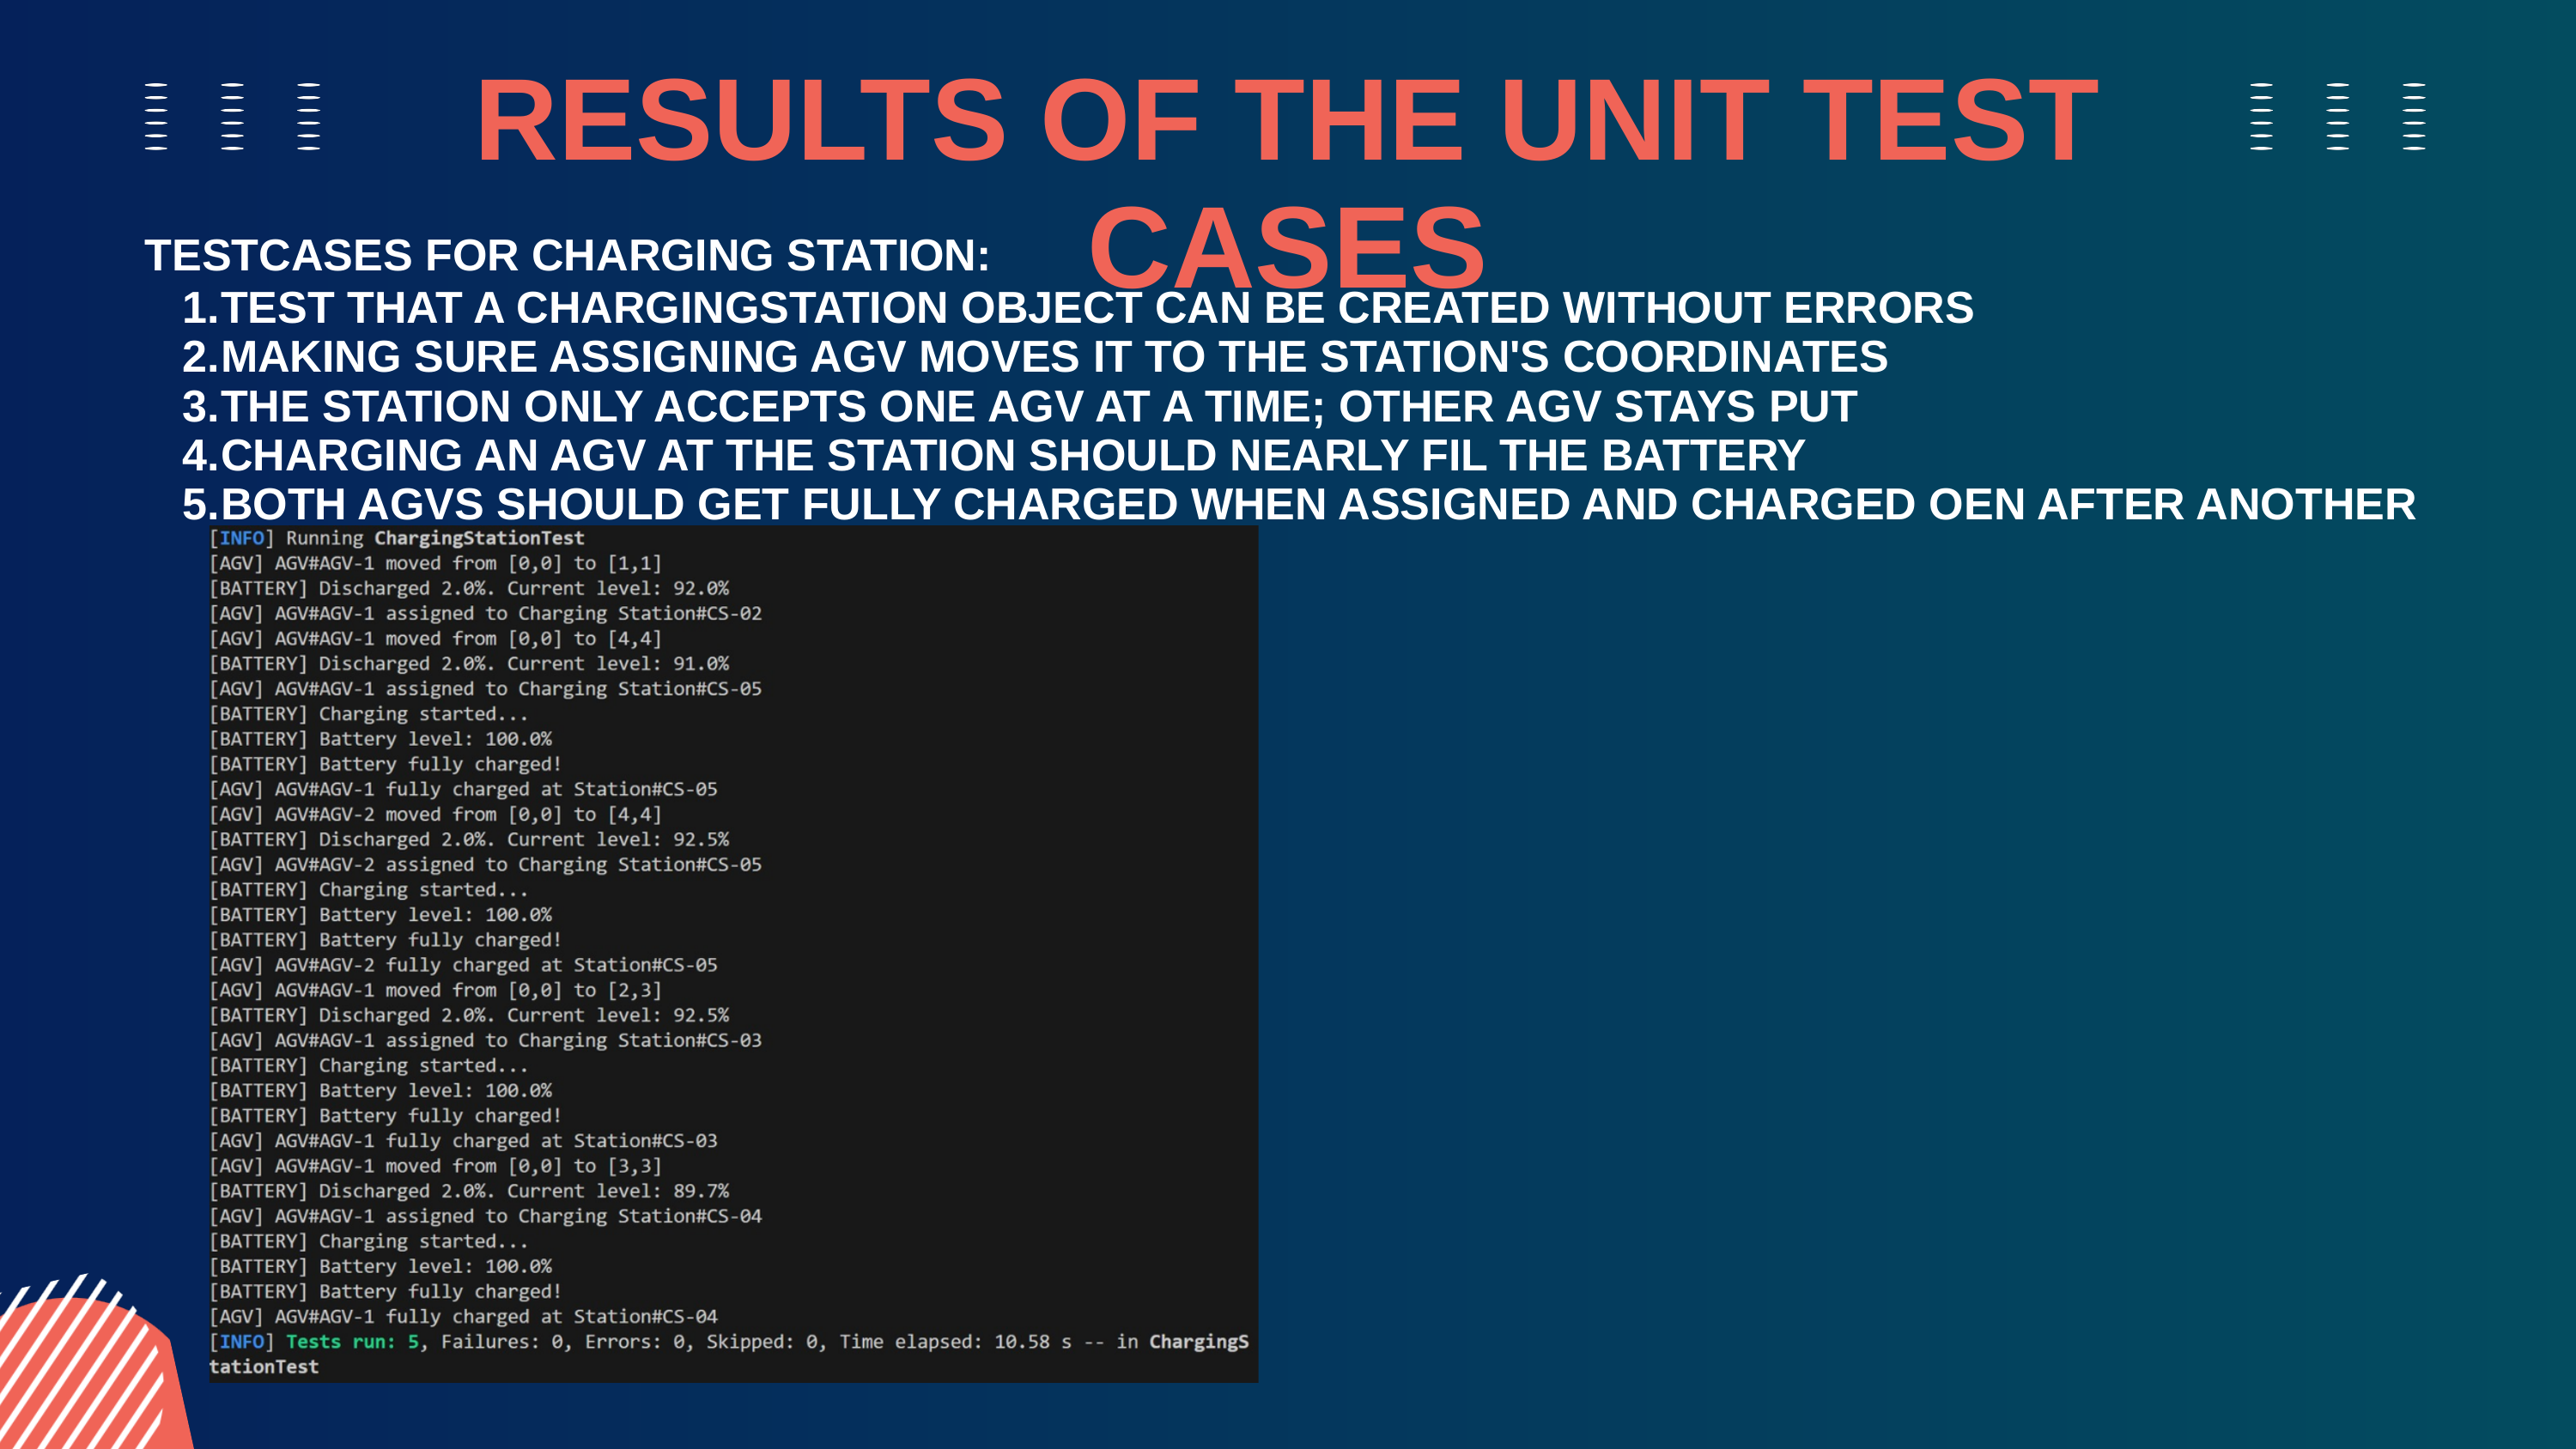

RESULTS OF THE UNIT TEST CASES
TESTCASES FOR CHARGING STATION:
TEST THAT A CHARGINGSTATION OBJECT CAN BE CREATED WITHOUT ERRORS
MAKING SURE ASSIGNING AGV MOVES IT TO THE STATION'S COORDINATES
THE STATION ONLY ACCEPTS ONE AGV AT A TIME; OTHER AGV STAYS PUT
CHARGING AN AGV AT THE STATION SHOULD NEARLY FIL THE BATTERY
BOTH AGVS SHOULD GET FULLY CHARGED WHEN ASSIGNED AND CHARGED OEN AFTER ANOTHER